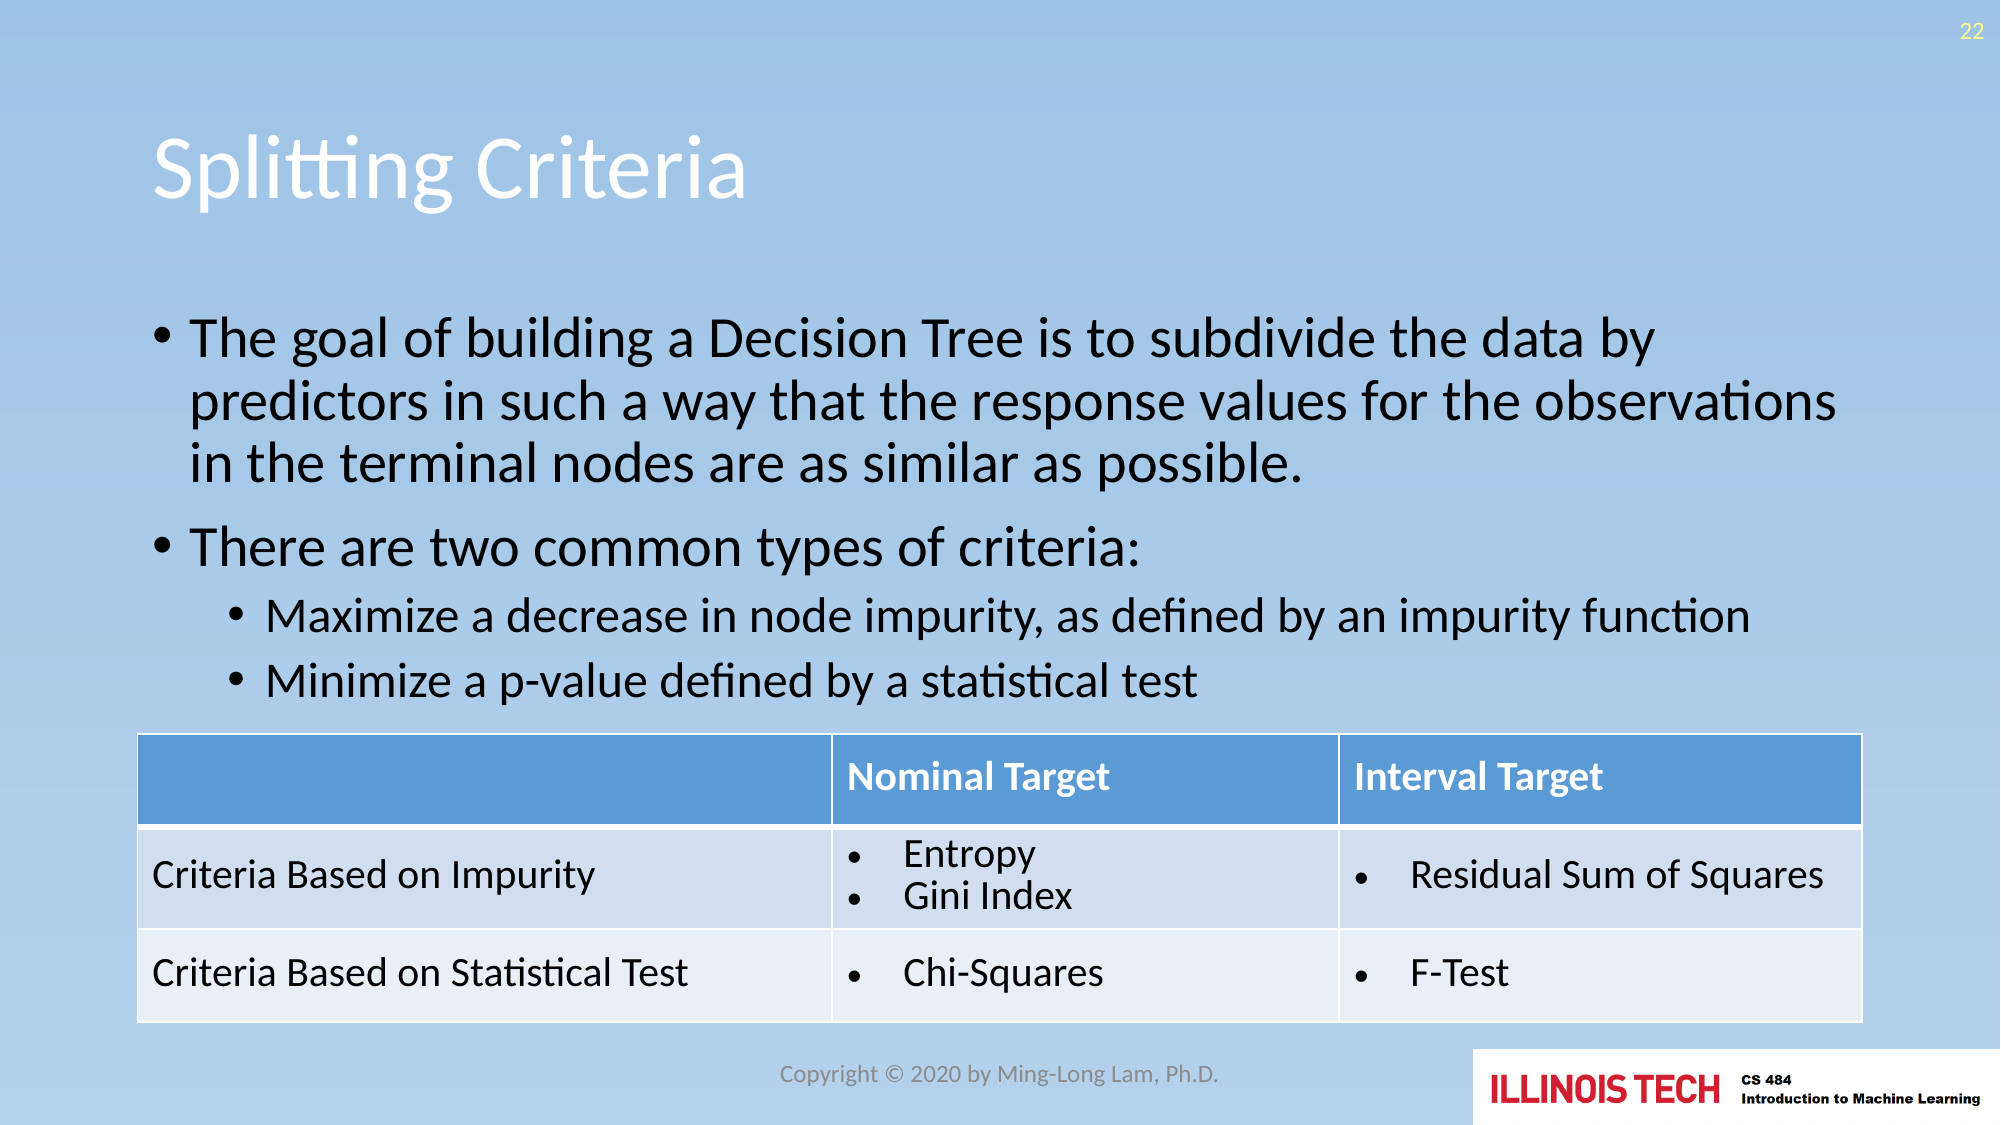

22
# Splitting Criteria
The goal of building a Decision Tree is to subdivide the data by predictors in such a way that the response values for the observations in the terminal nodes are as similar as possible.
There are two common types of criteria:
Maximize a decrease in node impurity, as defined by an impurity function
Minimize a p-value defined by a statistical test
|  | Nominal Target | Interval Target |
| --- | --- | --- |
| Criteria Based on Impurity | Entropy Gini Index | Residual Sum of Squares |
| Criteria Based on Statistical Test | Chi-Squares | F-Test |
Copyright © 2020 by Ming-Long Lam, Ph.D.